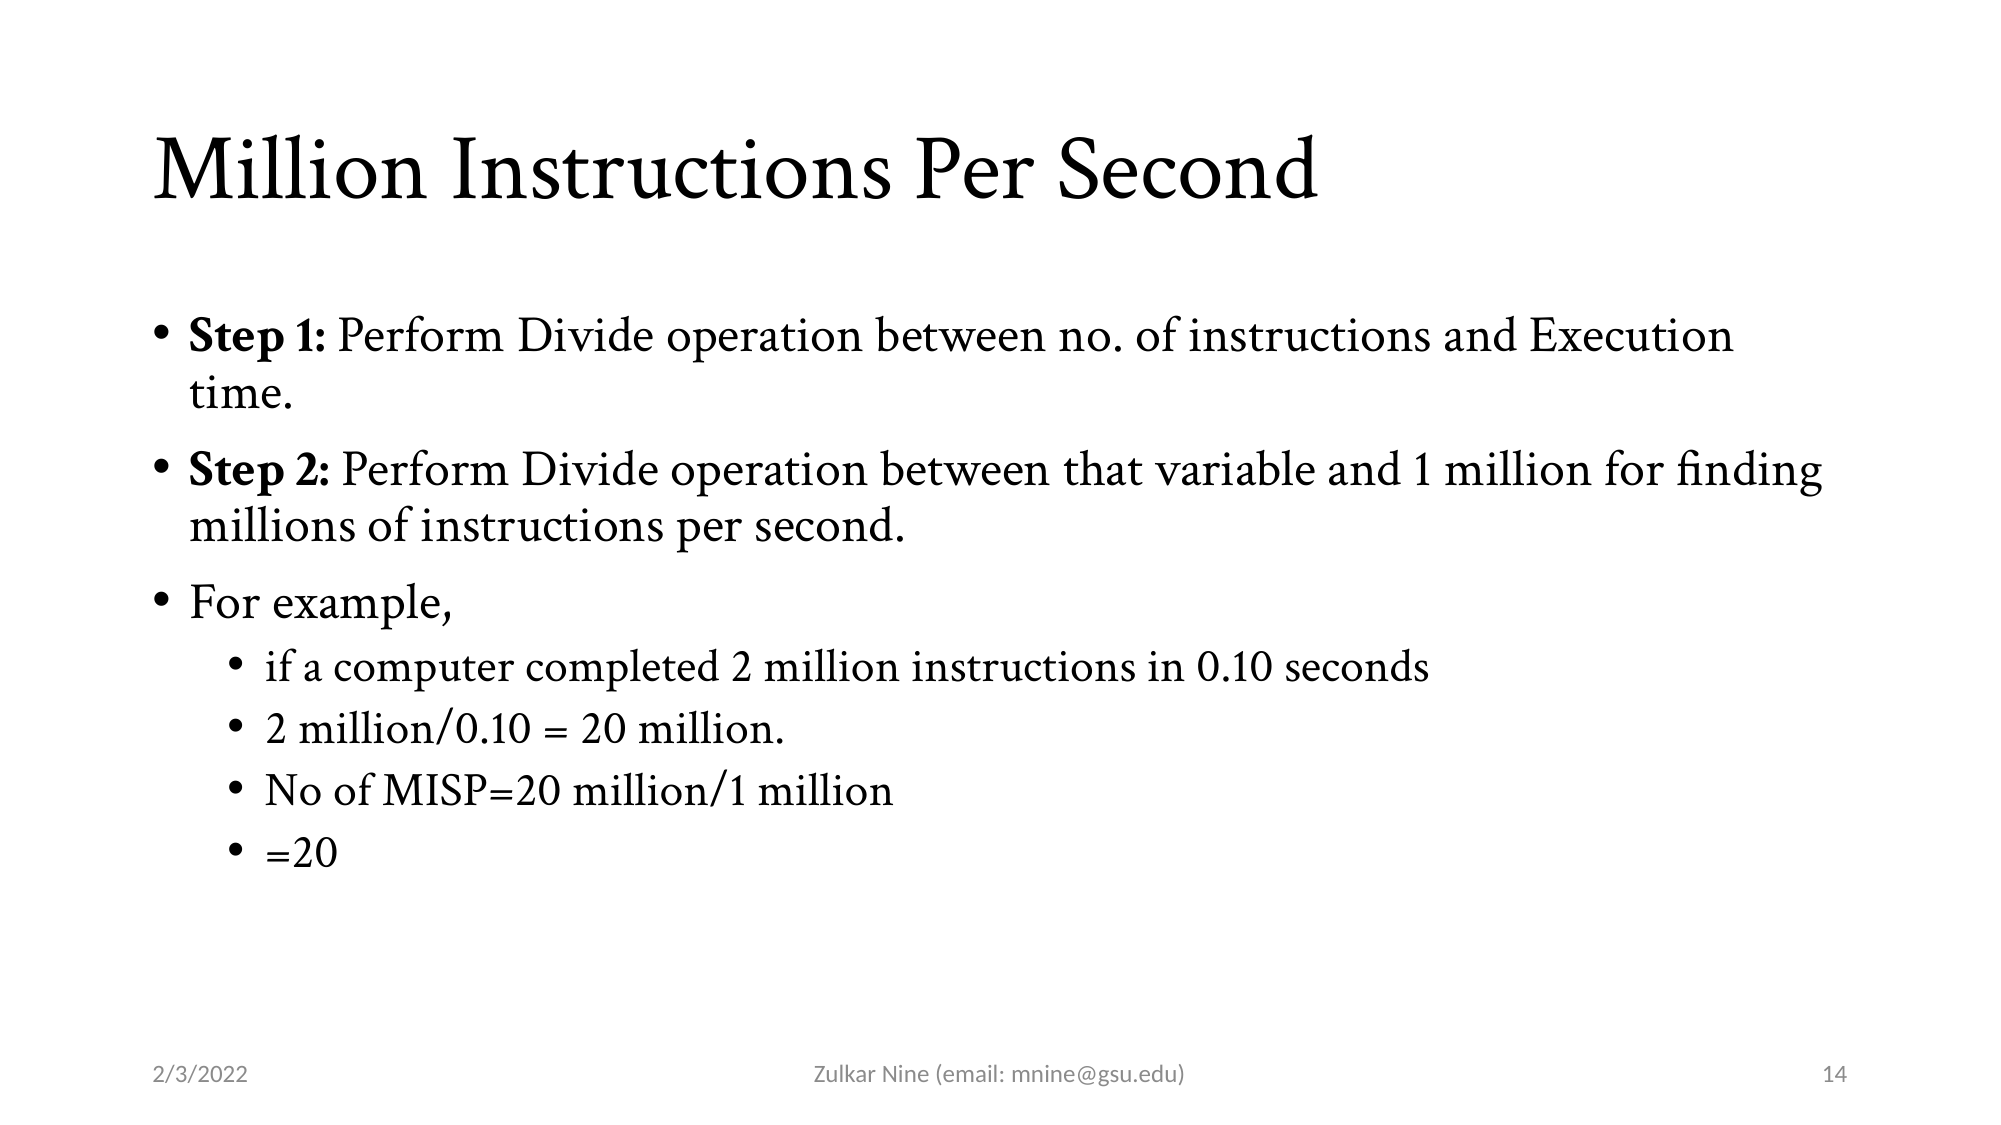

# Million Instructions Per Second
Step 1: Perform Divide operation between no. of instructions and Execution time.
Step 2: Perform Divide operation between that variable and 1 million for finding millions of instructions per second.
For example,
if a computer completed 2 million instructions in 0.10 seconds
2 million/0.10 = 20 million.
No of MISP=20 million/1 million
=20

2/3/2022
Zulkar Nine (email: mnine@gsu.edu)
14